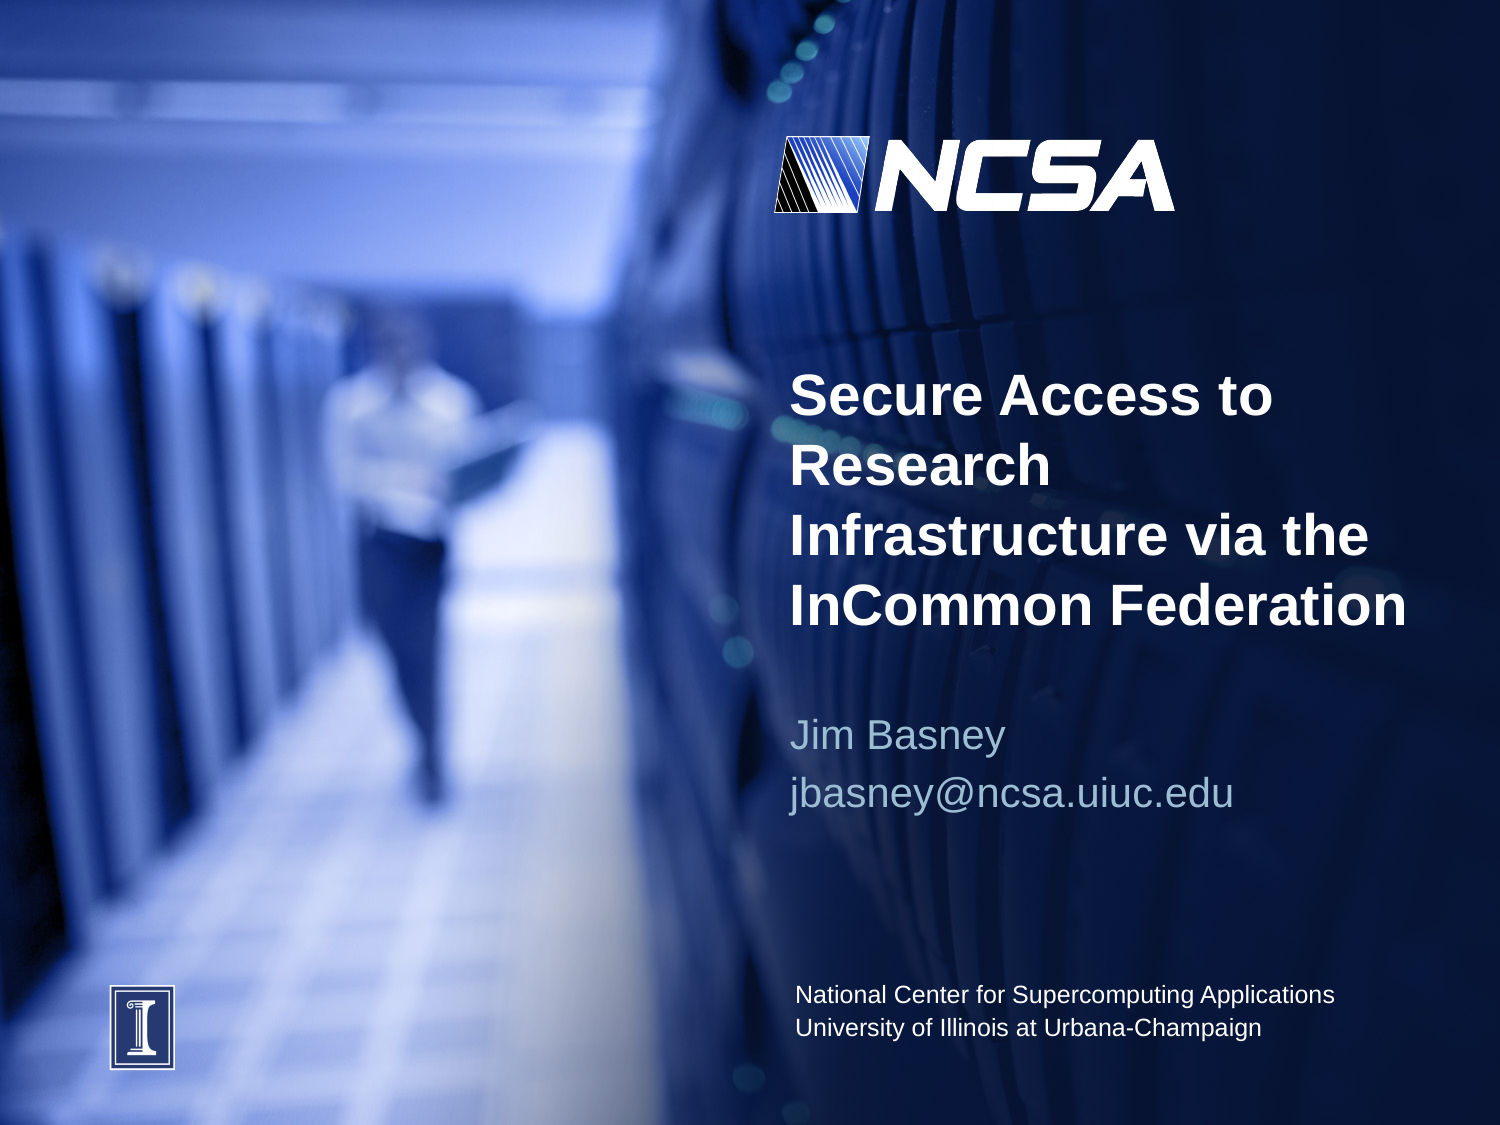

# Secure Access to Research Infrastructure via the InCommon Federation
Jim Basney
jbasney@ncsa.uiuc.edu